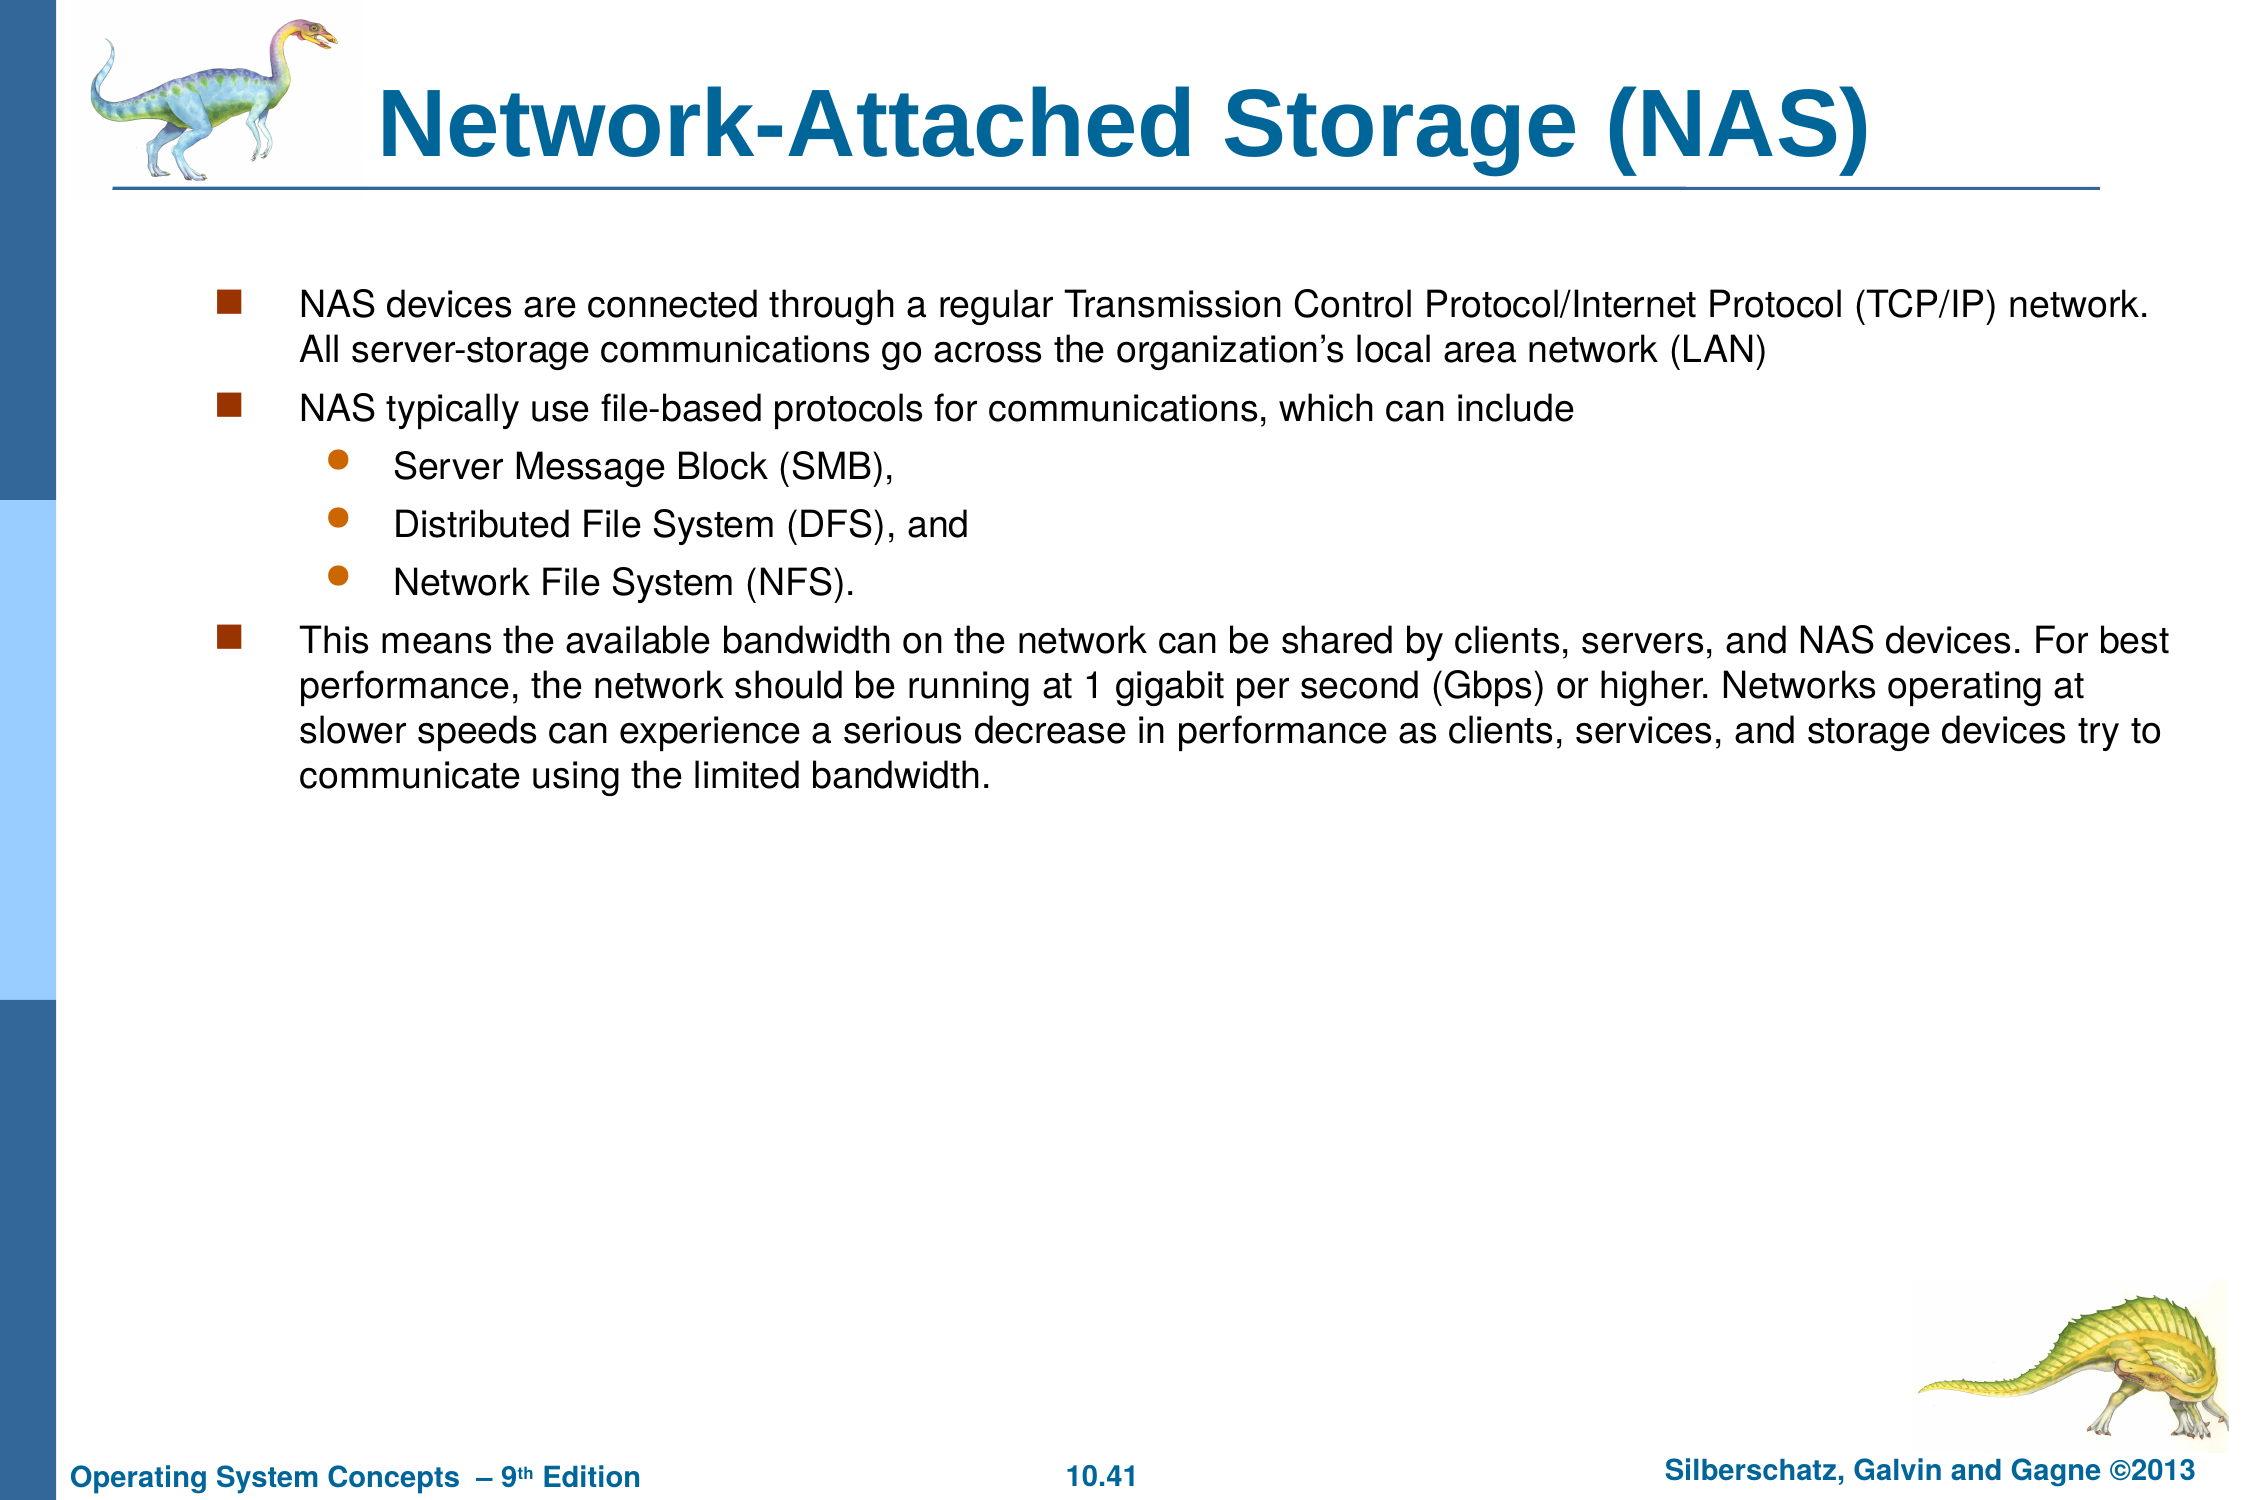

# Network-Attached Storage (NAS)
NAS devices are connected through a regular Transmission Control Protocol/Internet Protocol (TCP/IP) network. All server-storage communications go across the organization’s local area network (LAN)
NAS typically use file-based protocols for communications, which can include
Server Message Block (SMB),
Distributed File System (DFS), and
Network File System (NFS).
This means the available bandwidth on the network can be shared by clients, servers, and NAS devices. For best performance, the network should be running at 1 gigabit per second (Gbps) or higher. Networks operating at slower speeds can experience a serious decrease in performance as clients, services, and storage devices try to communicate using the limited bandwidth.